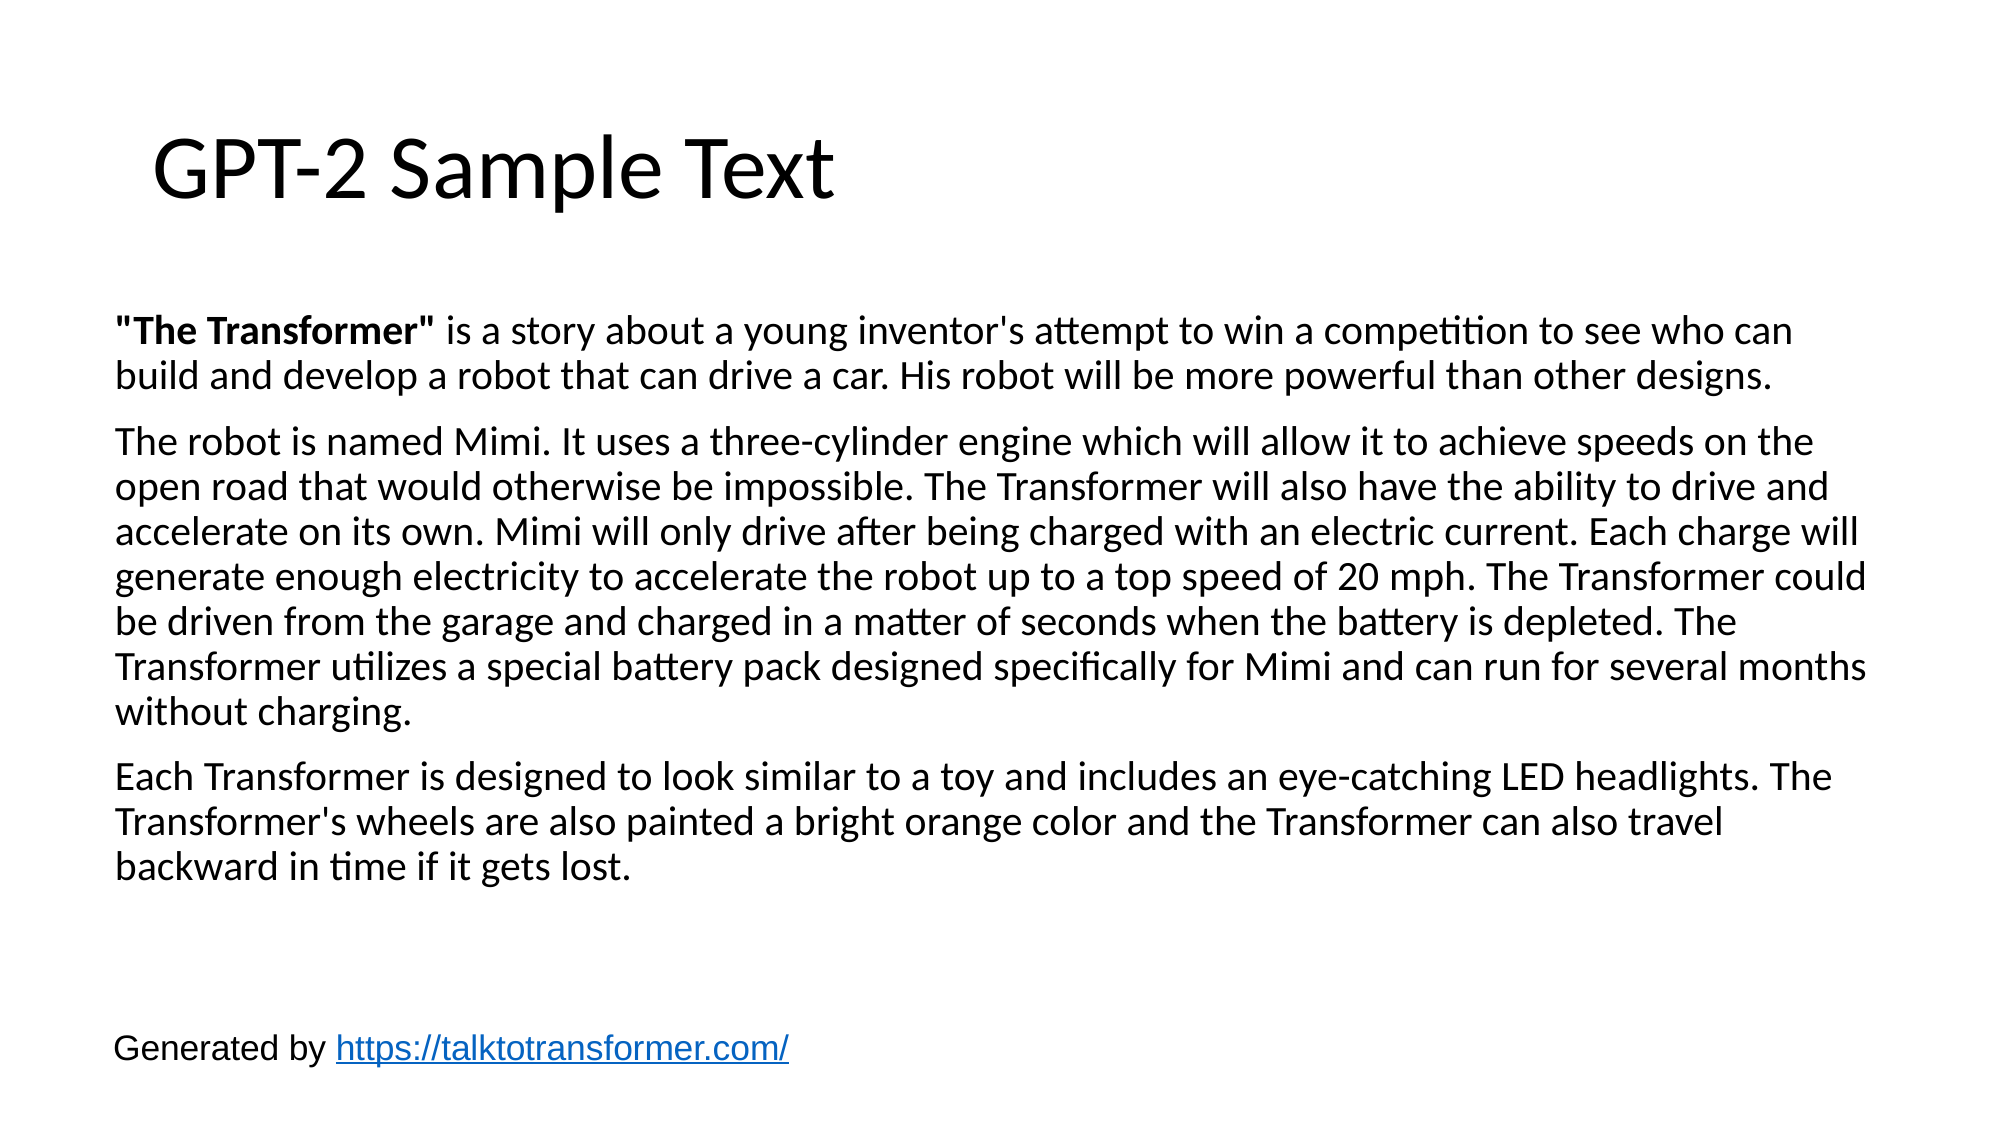

GPT-2 Sample Text
"The Transformer" is a story about a young inventor's attempt to win a competition to see who can build and develop a robot that can drive a car. His robot will be more powerful than other designs.
The robot is named Mimi. It uses a three-cylinder engine which will allow it to achieve speeds on the open road that would otherwise be impossible. The Transformer will also have the ability to drive and accelerate on its own. Mimi will only drive after being charged with an electric current. Each charge will generate enough electricity to accelerate the robot up to a top speed of 20 mph. The Transformer could be driven from the garage and charged in a matter of seconds when the battery is depleted. The Transformer utilizes a special battery pack designed specifically for Mimi and can run for several months without charging.
Each Transformer is designed to look similar to a toy and includes an eye-catching LED headlights. The Transformer's wheels are also painted a bright orange color and the Transformer can also travel backward in time if it gets lost.
Generated by https://talktotransformer.com/